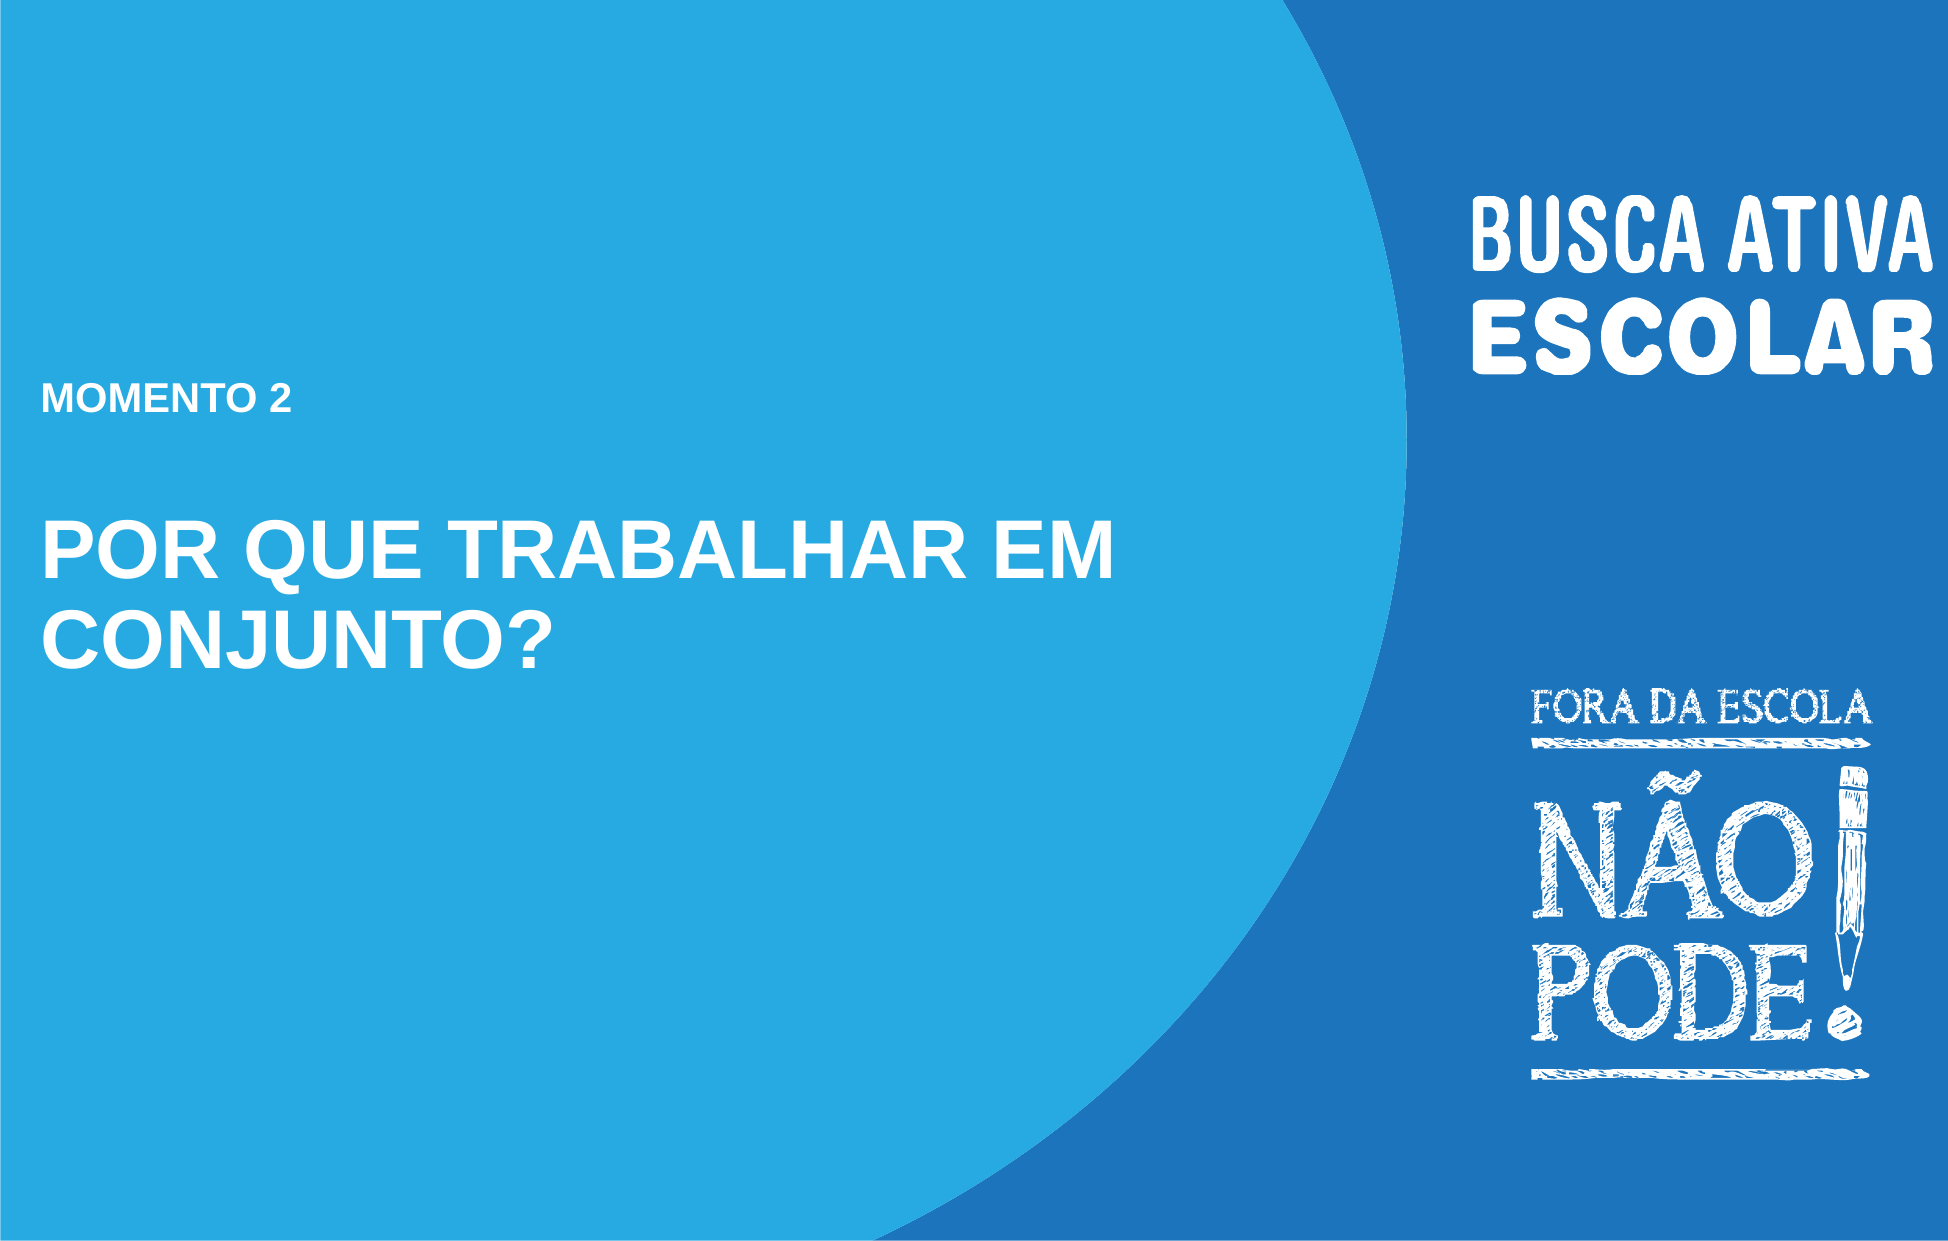

MOMENTO 2

POR QUE TRABALHAR EM CONJUNTO?